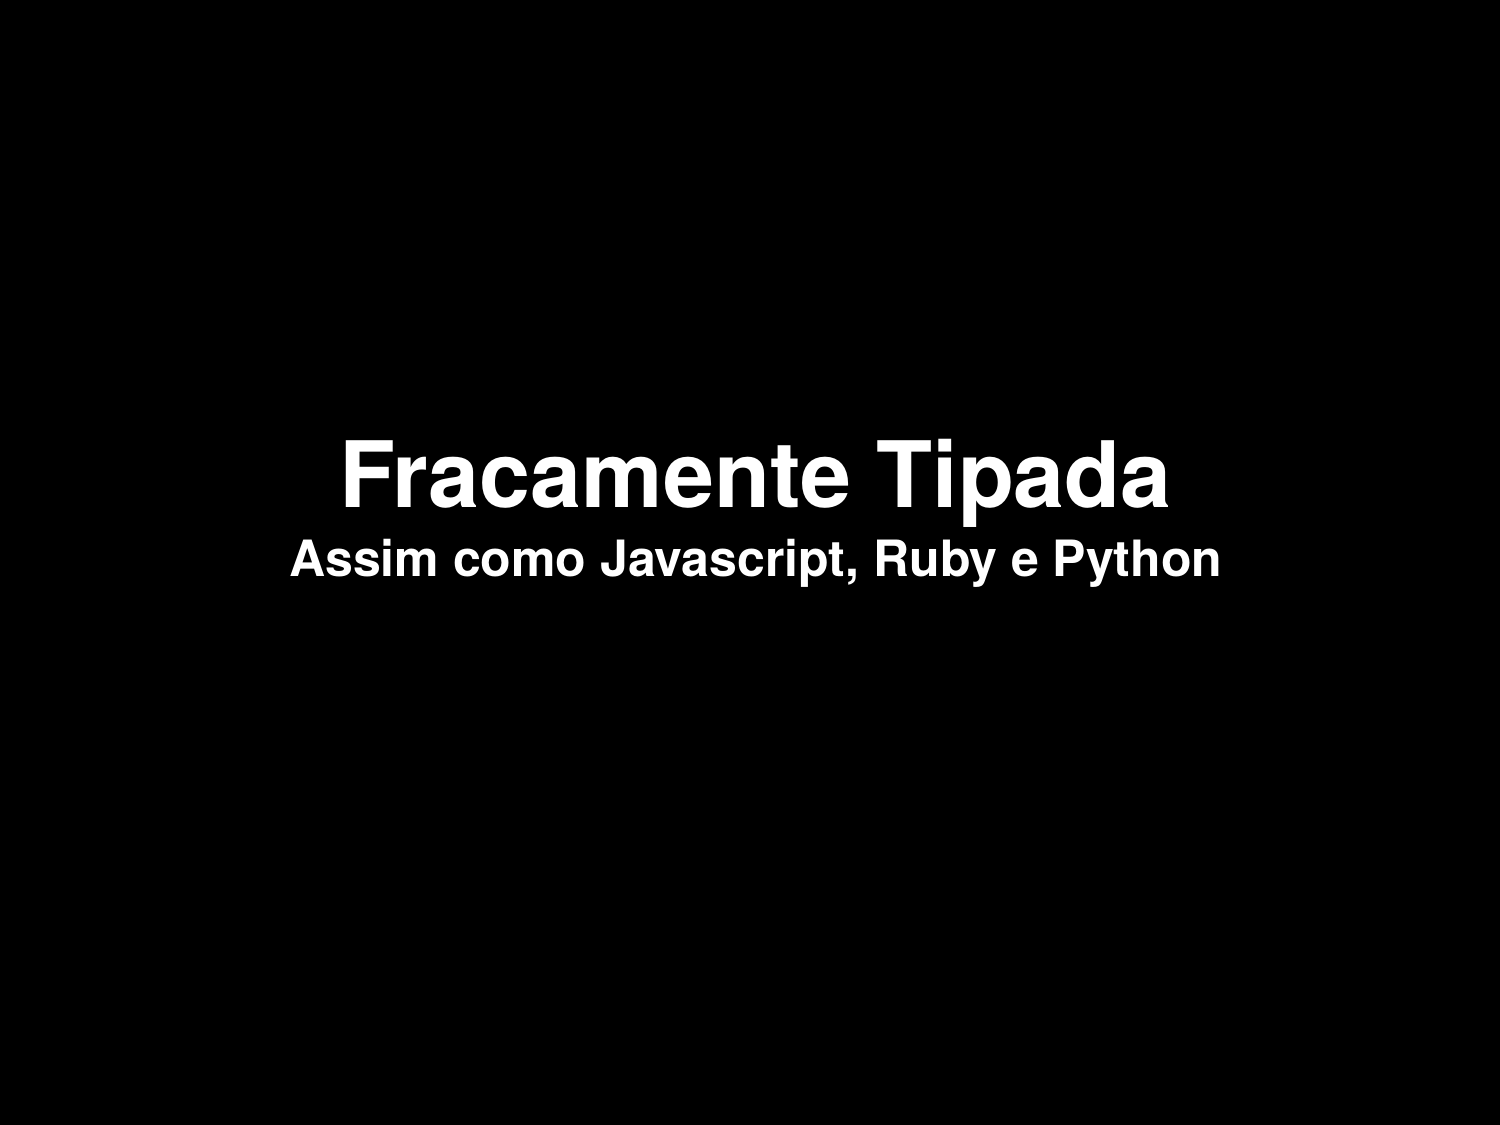

Fracamente Tipada
Assim como Javascript, Ruby e Python